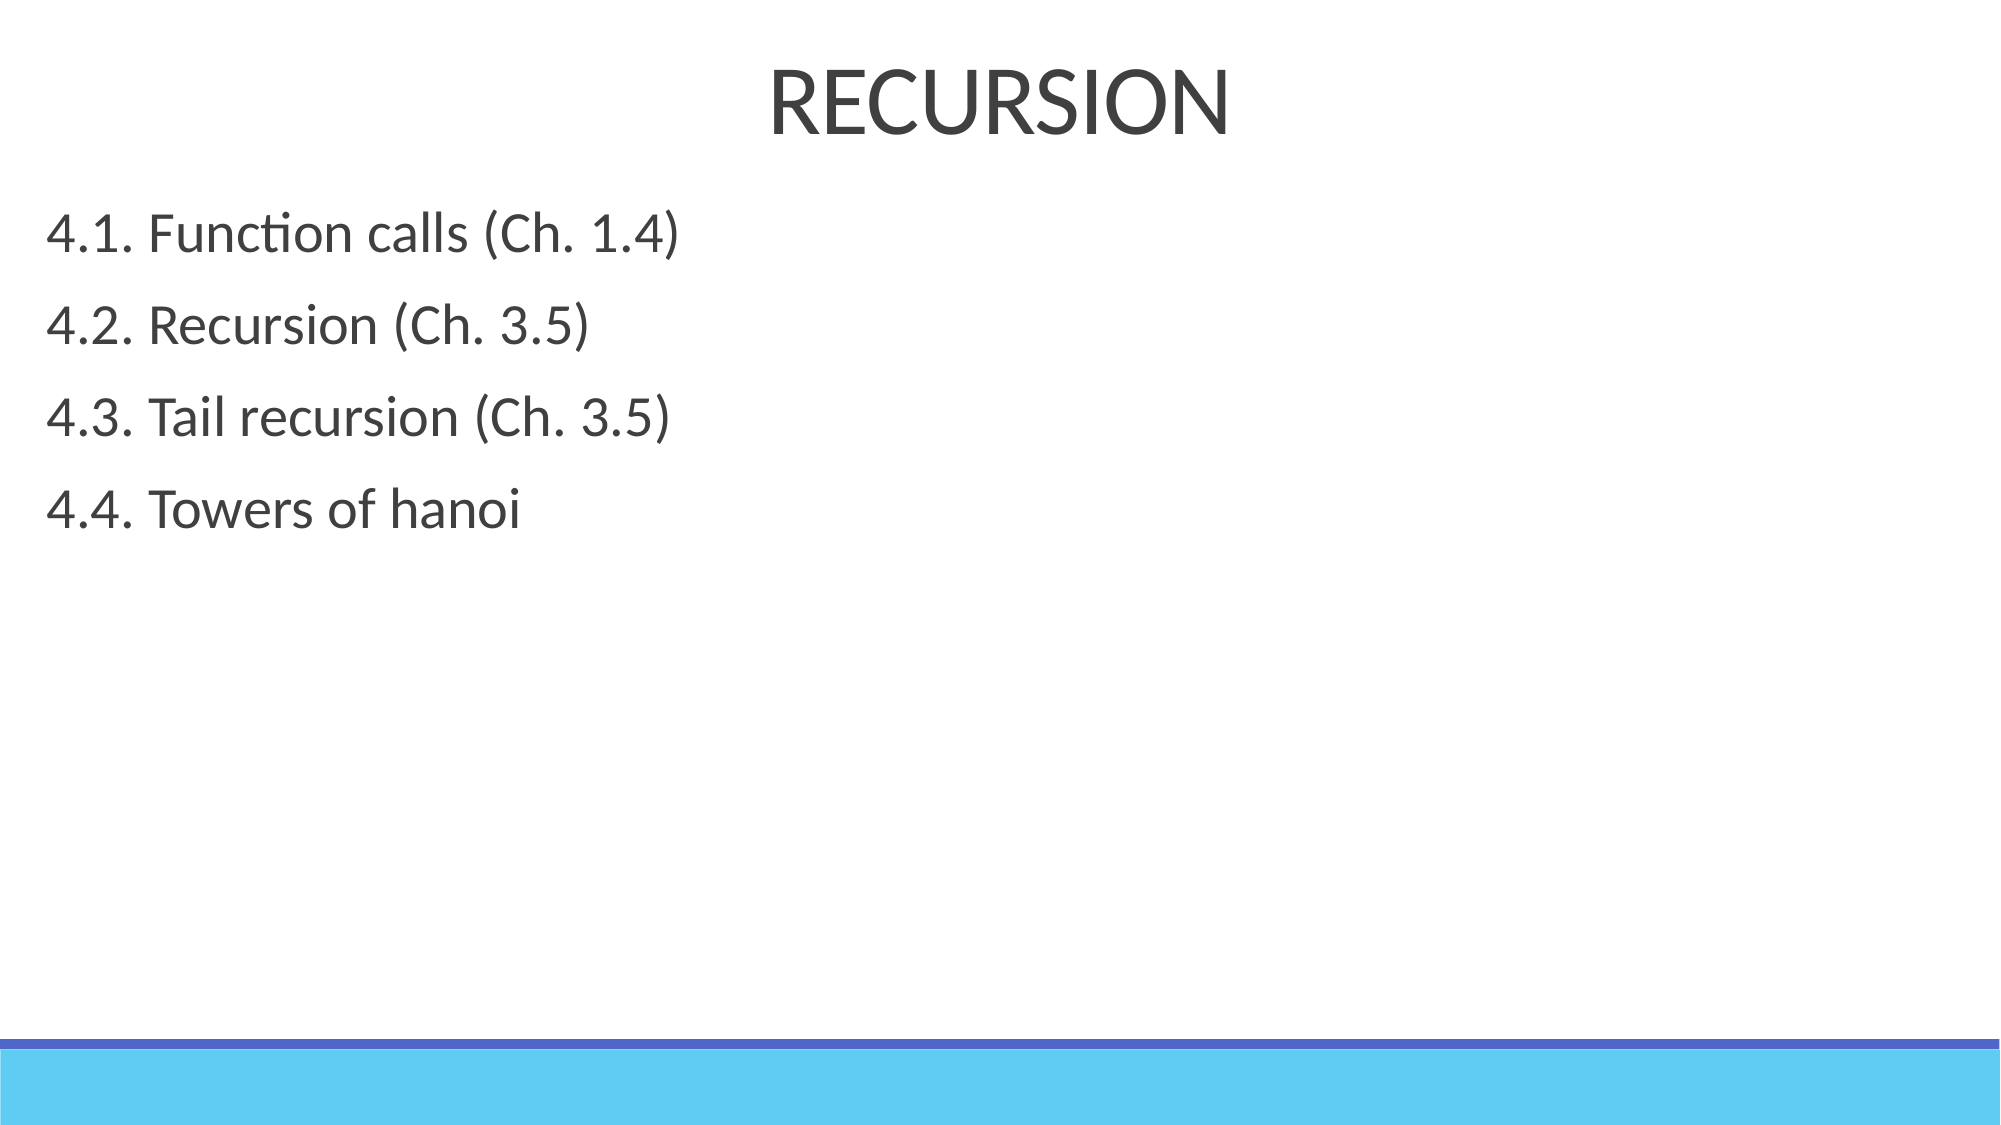

# RECURSION
4.1. Function calls (Ch. 1.4)
4.2. Recursion (Ch. 3.5)
4.3. Tail recursion (Ch. 3.5)
4.4. Towers of hanoi